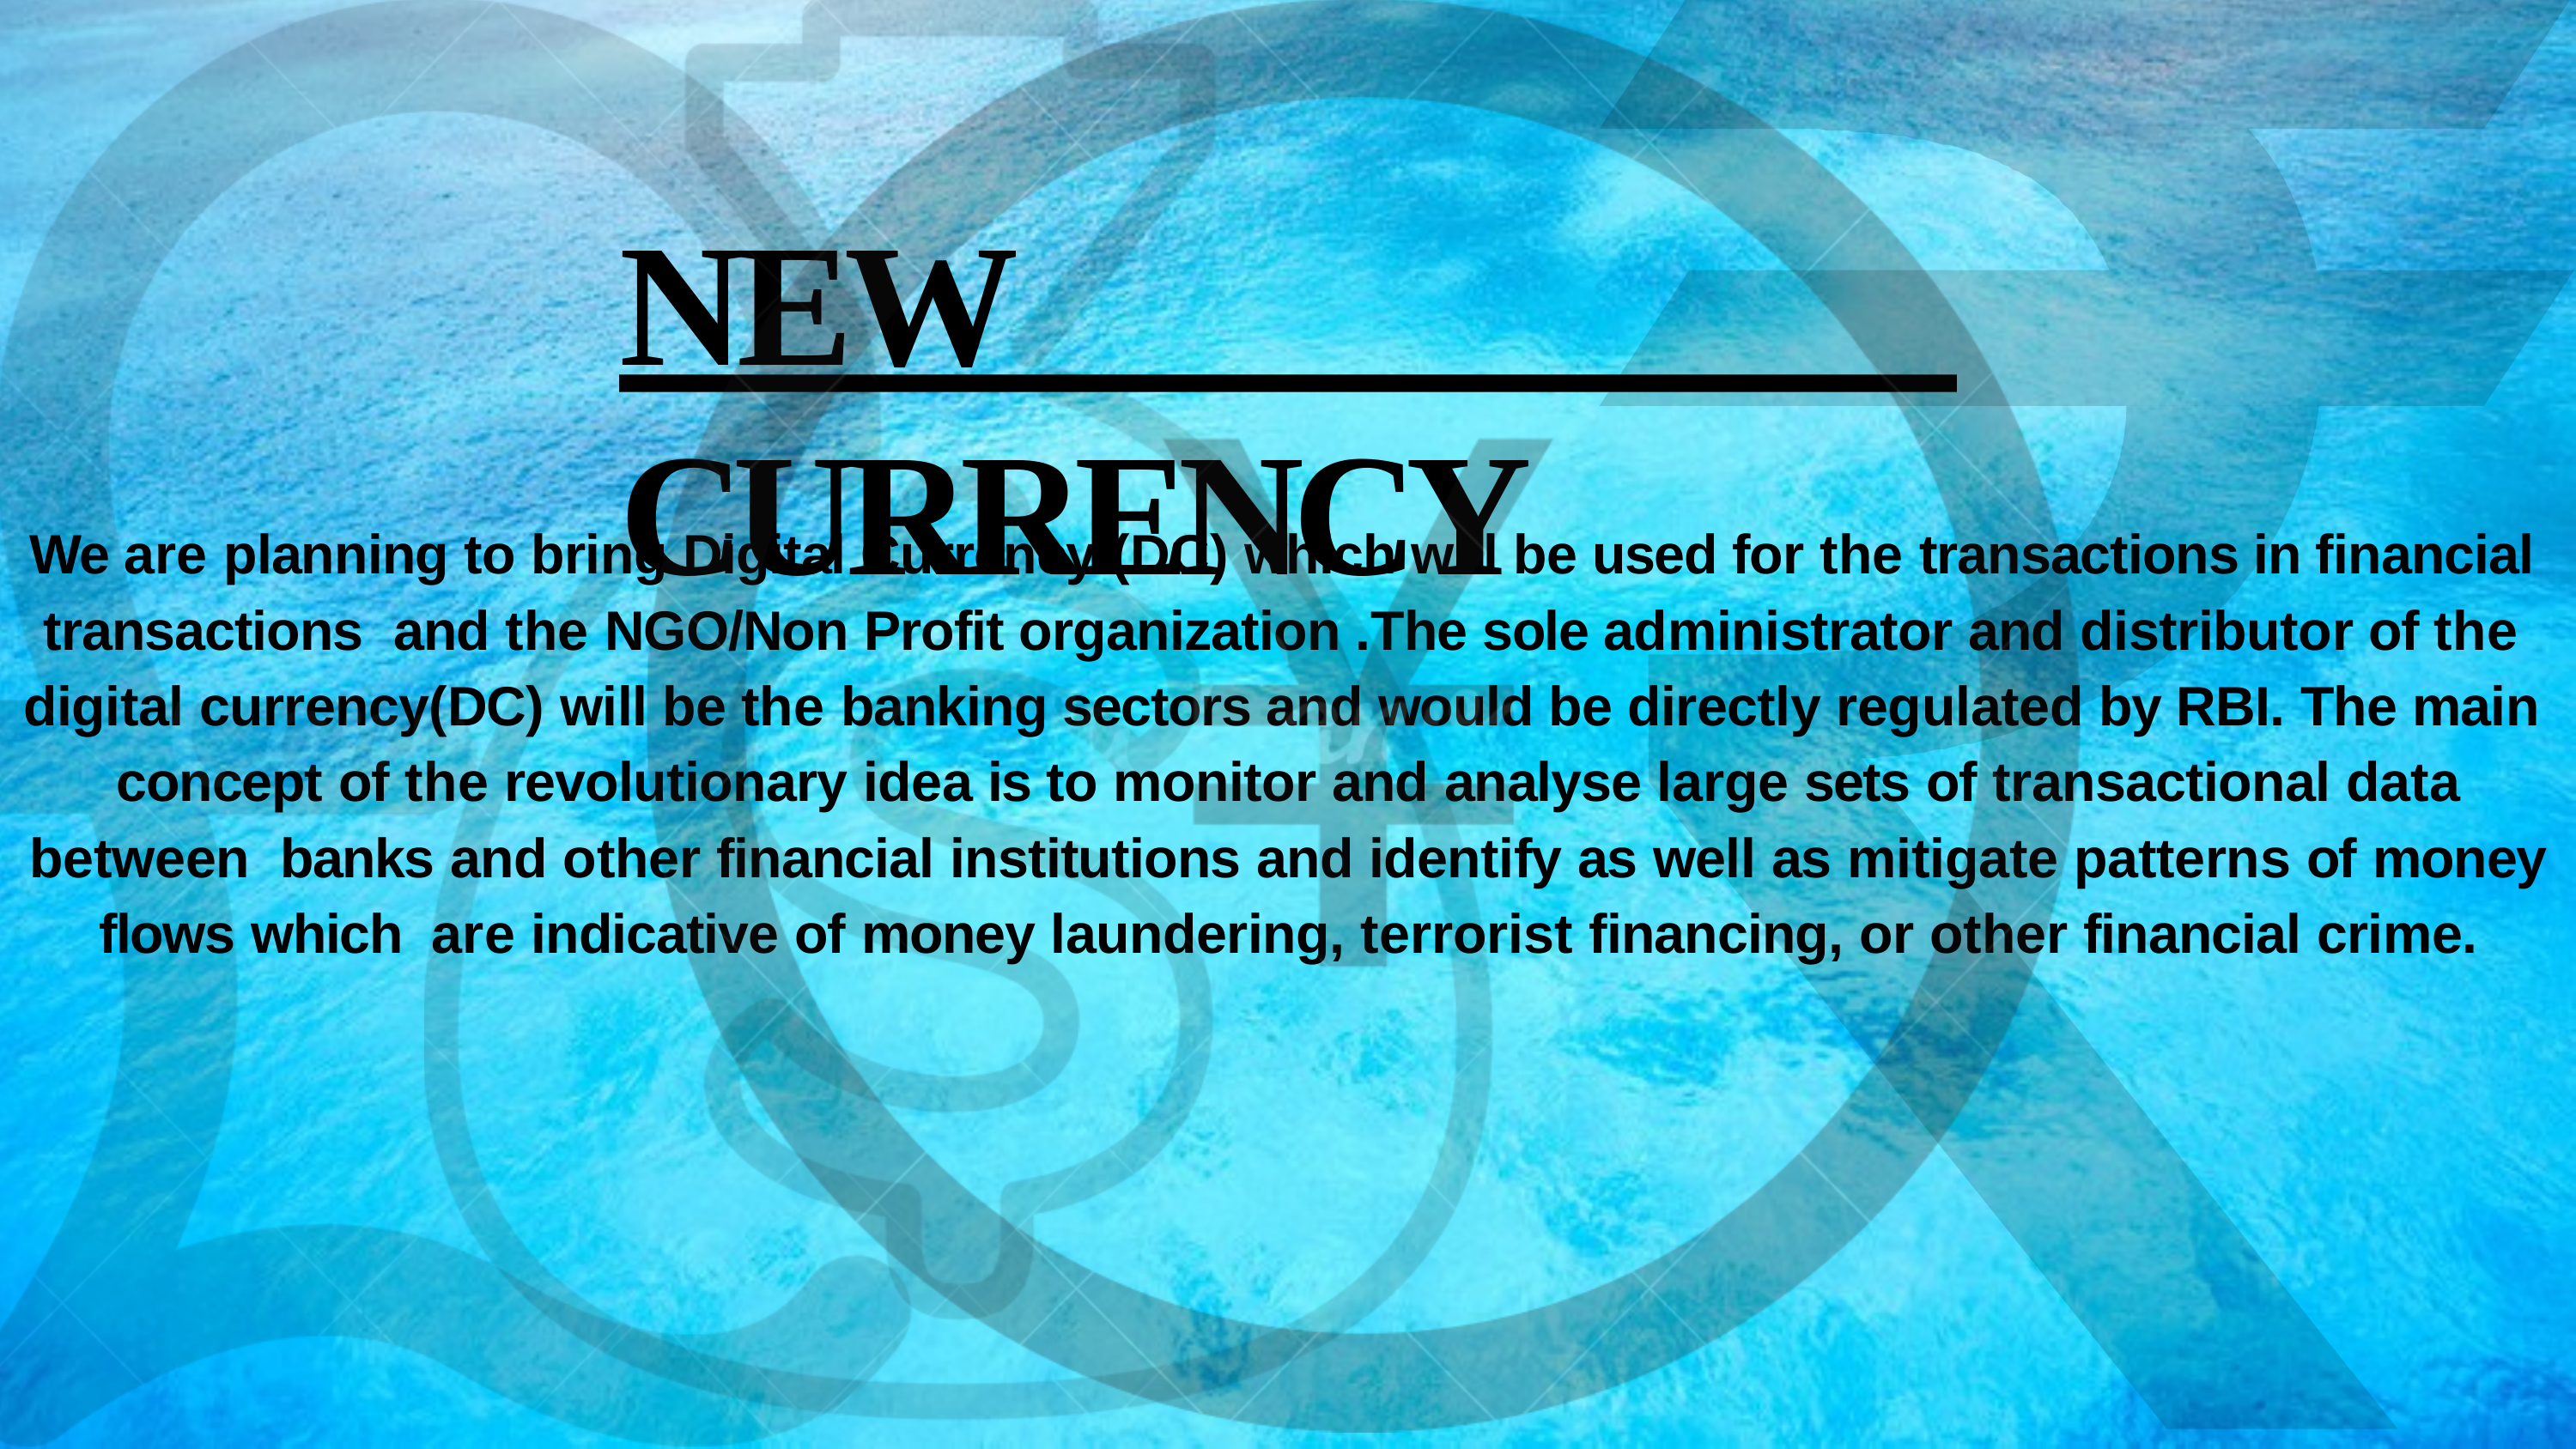

# NEW CURRENCY
We are planning to bring Digital Currency (DC) which will be used for the transactions in financial  transactions	and the NGO/Non Profit organization .The sole administrator and distributor of the  digital currency(DC) will be the banking sectors and would be directly regulated by RBI. The main  concept of the revolutionary idea is to monitor and analyse large sets of transactional data between  banks and other financial institutions and identify as well as mitigate patterns of money flows which  are indicative of money laundering, terrorist financing, or other financial crime.